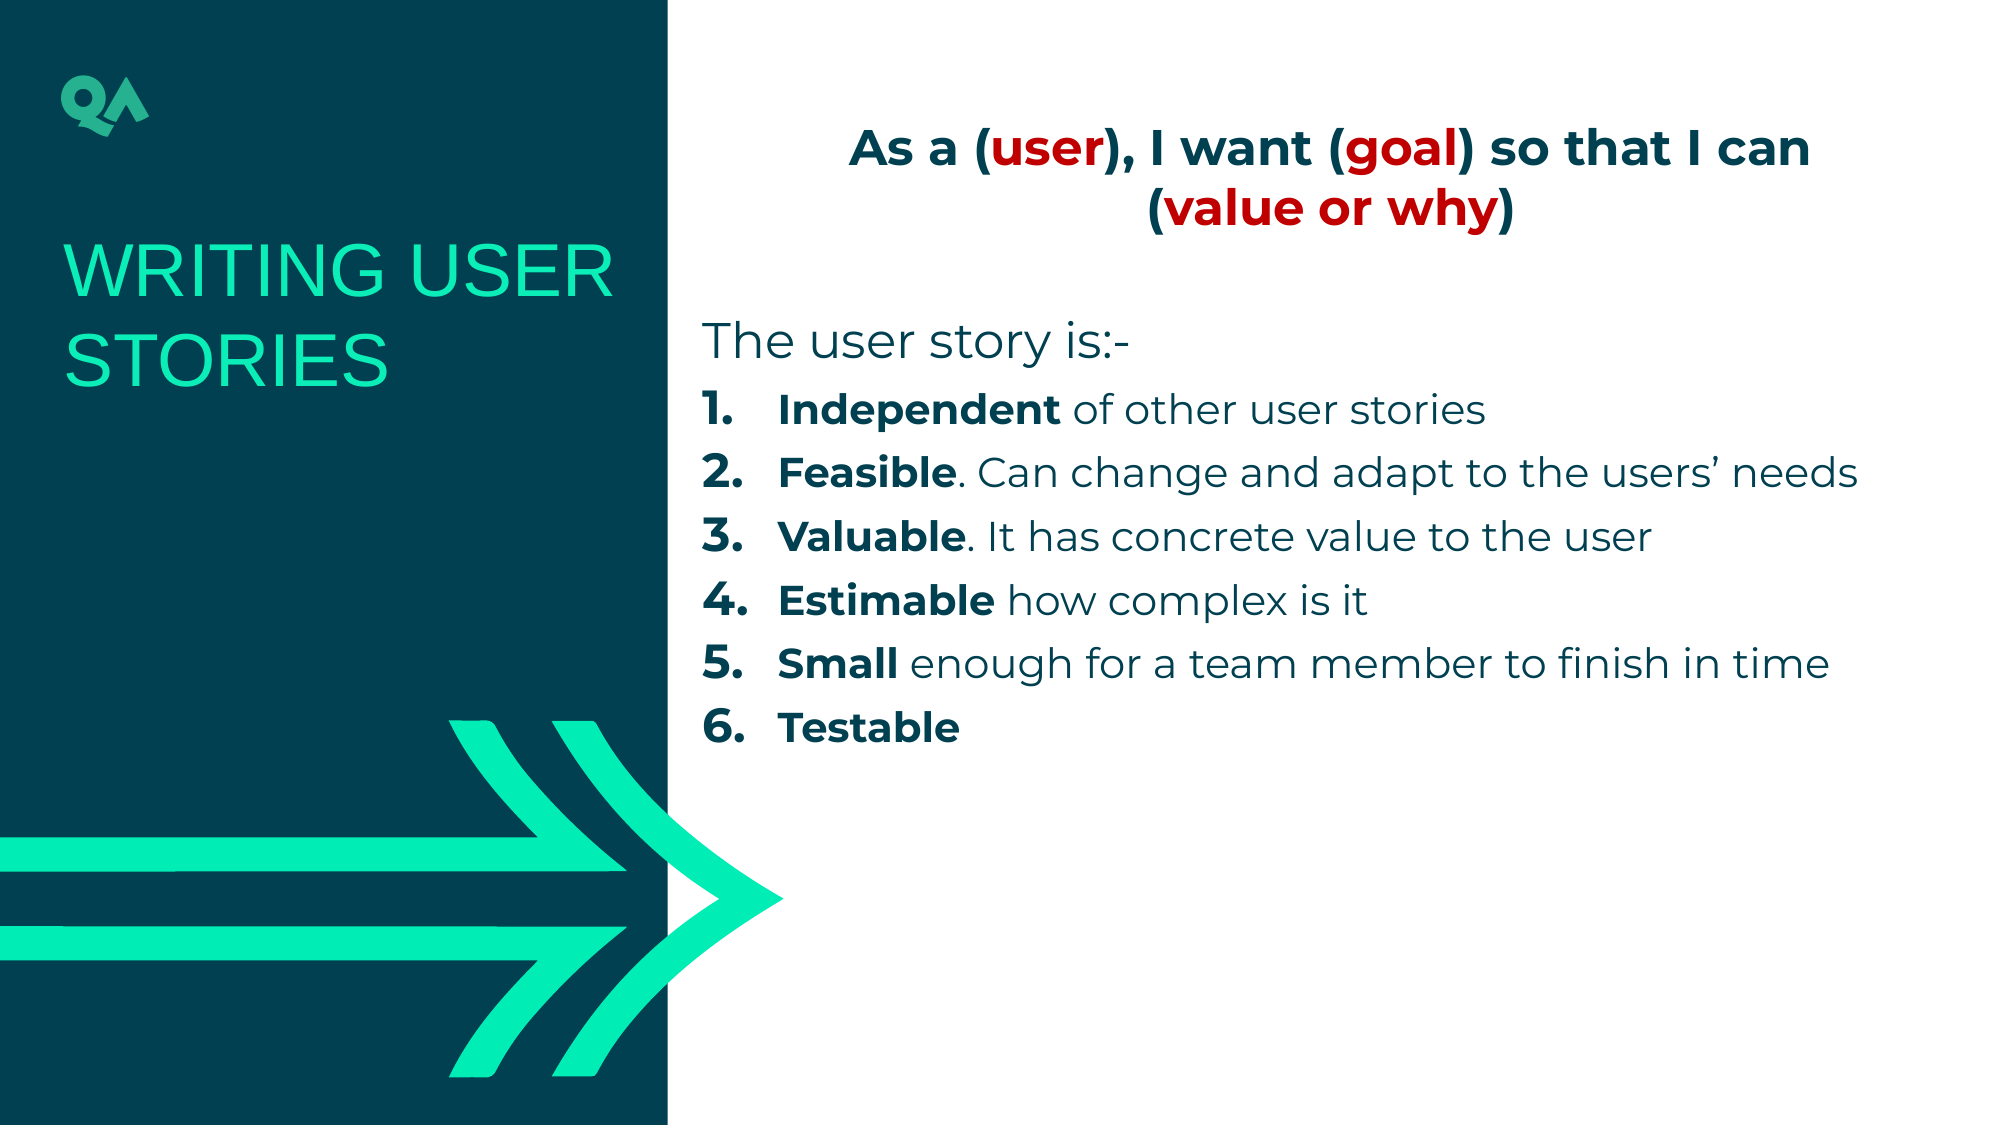

As a (user), I want (goal) so that I can
(value or why)
The user story is:-
Independent of other user stories
Feasible. Can change and adapt to the users’ needs
Valuable. It has concrete value to the user
Estimable how complex is it
Small enough for a team member to finish in time
Testable

Writing user stories